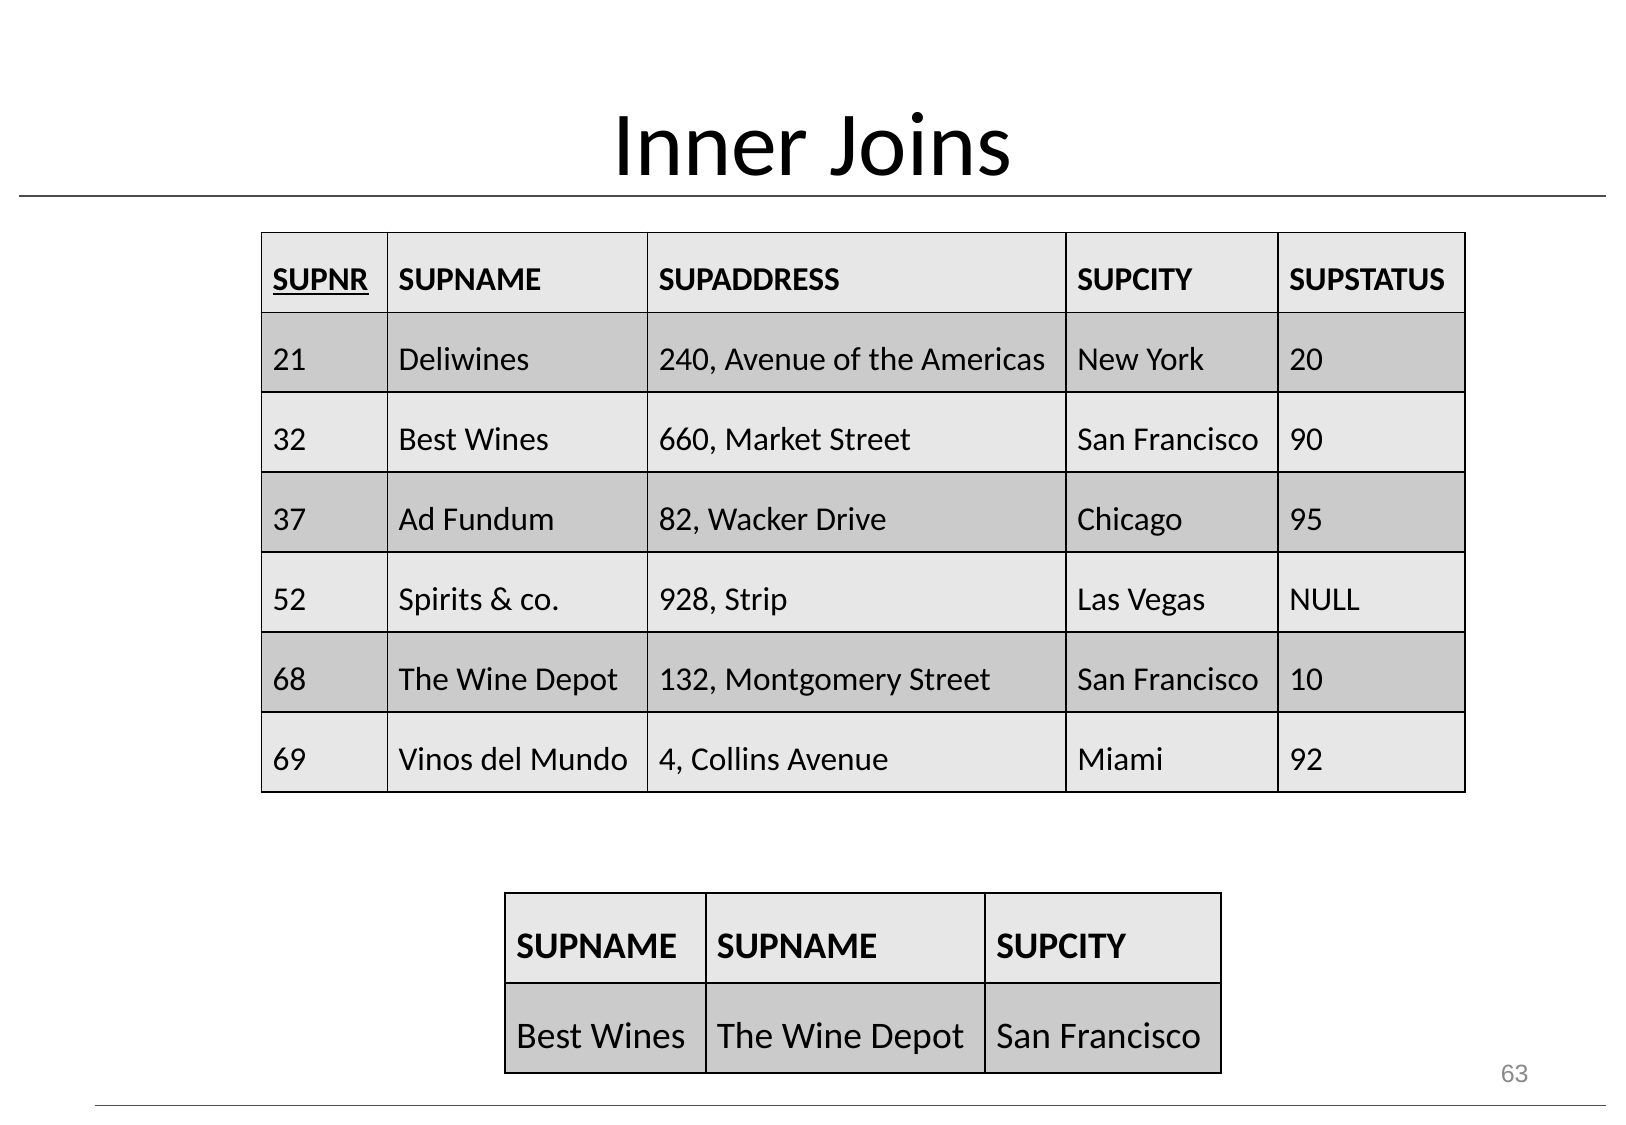

# Inner Joins
| SUPNR | SUPNAME | SUPADDRESS | SUPCITY | SUPSTATUS |
| --- | --- | --- | --- | --- |
| 21 | Deliwines | 240, Avenue of the Americas | New York | 20 |
| 32 | Best Wines | 660, Market Street | San Francisco | 90 |
| 37 | Ad Fundum | 82, Wacker Drive | Chicago | 95 |
| 52 | Spirits & co. | 928, Strip | Las Vegas | NULL |
| 68 | The Wine Depot | 132, Montgomery Street | San Francisco | 10 |
| 69 | Vinos del Mundo | 4, Collins Avenue | Miami | 92 |
| SUPNAME | SUPNAME | SUPCITY |
| --- | --- | --- |
| Best Wines | The Wine Depot | San Francisco |
63